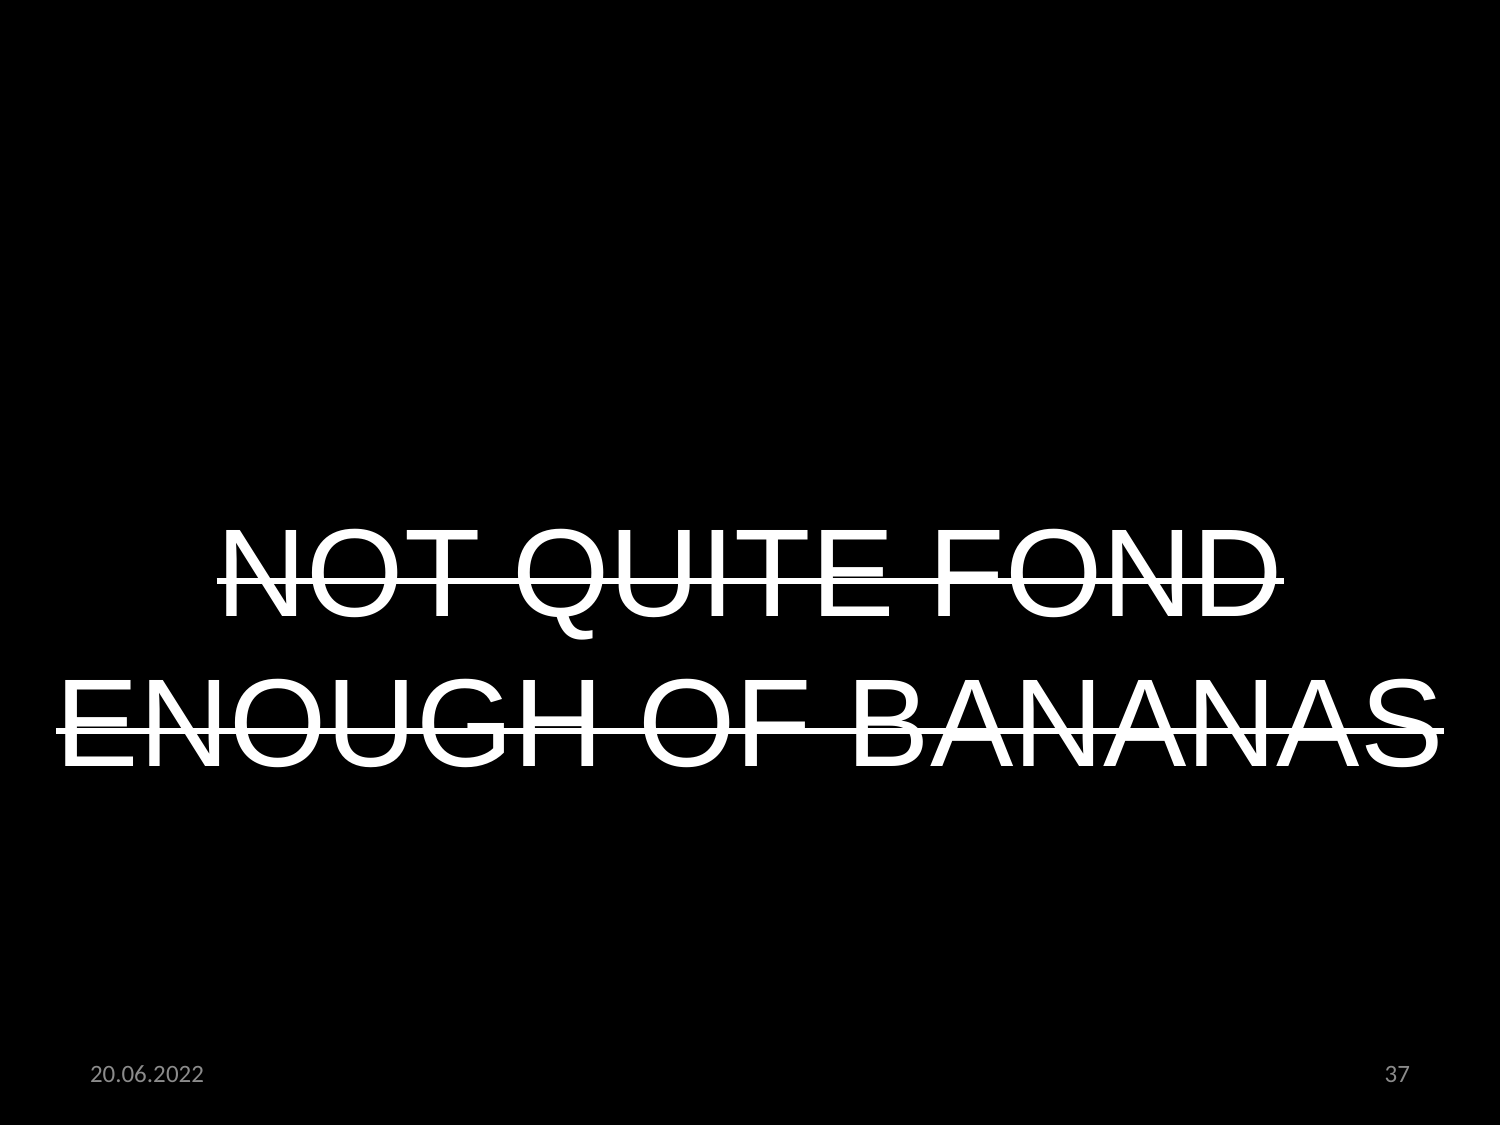

NOT QUITE FOND ENOUGH OF BANANAS
20.06.2022
37